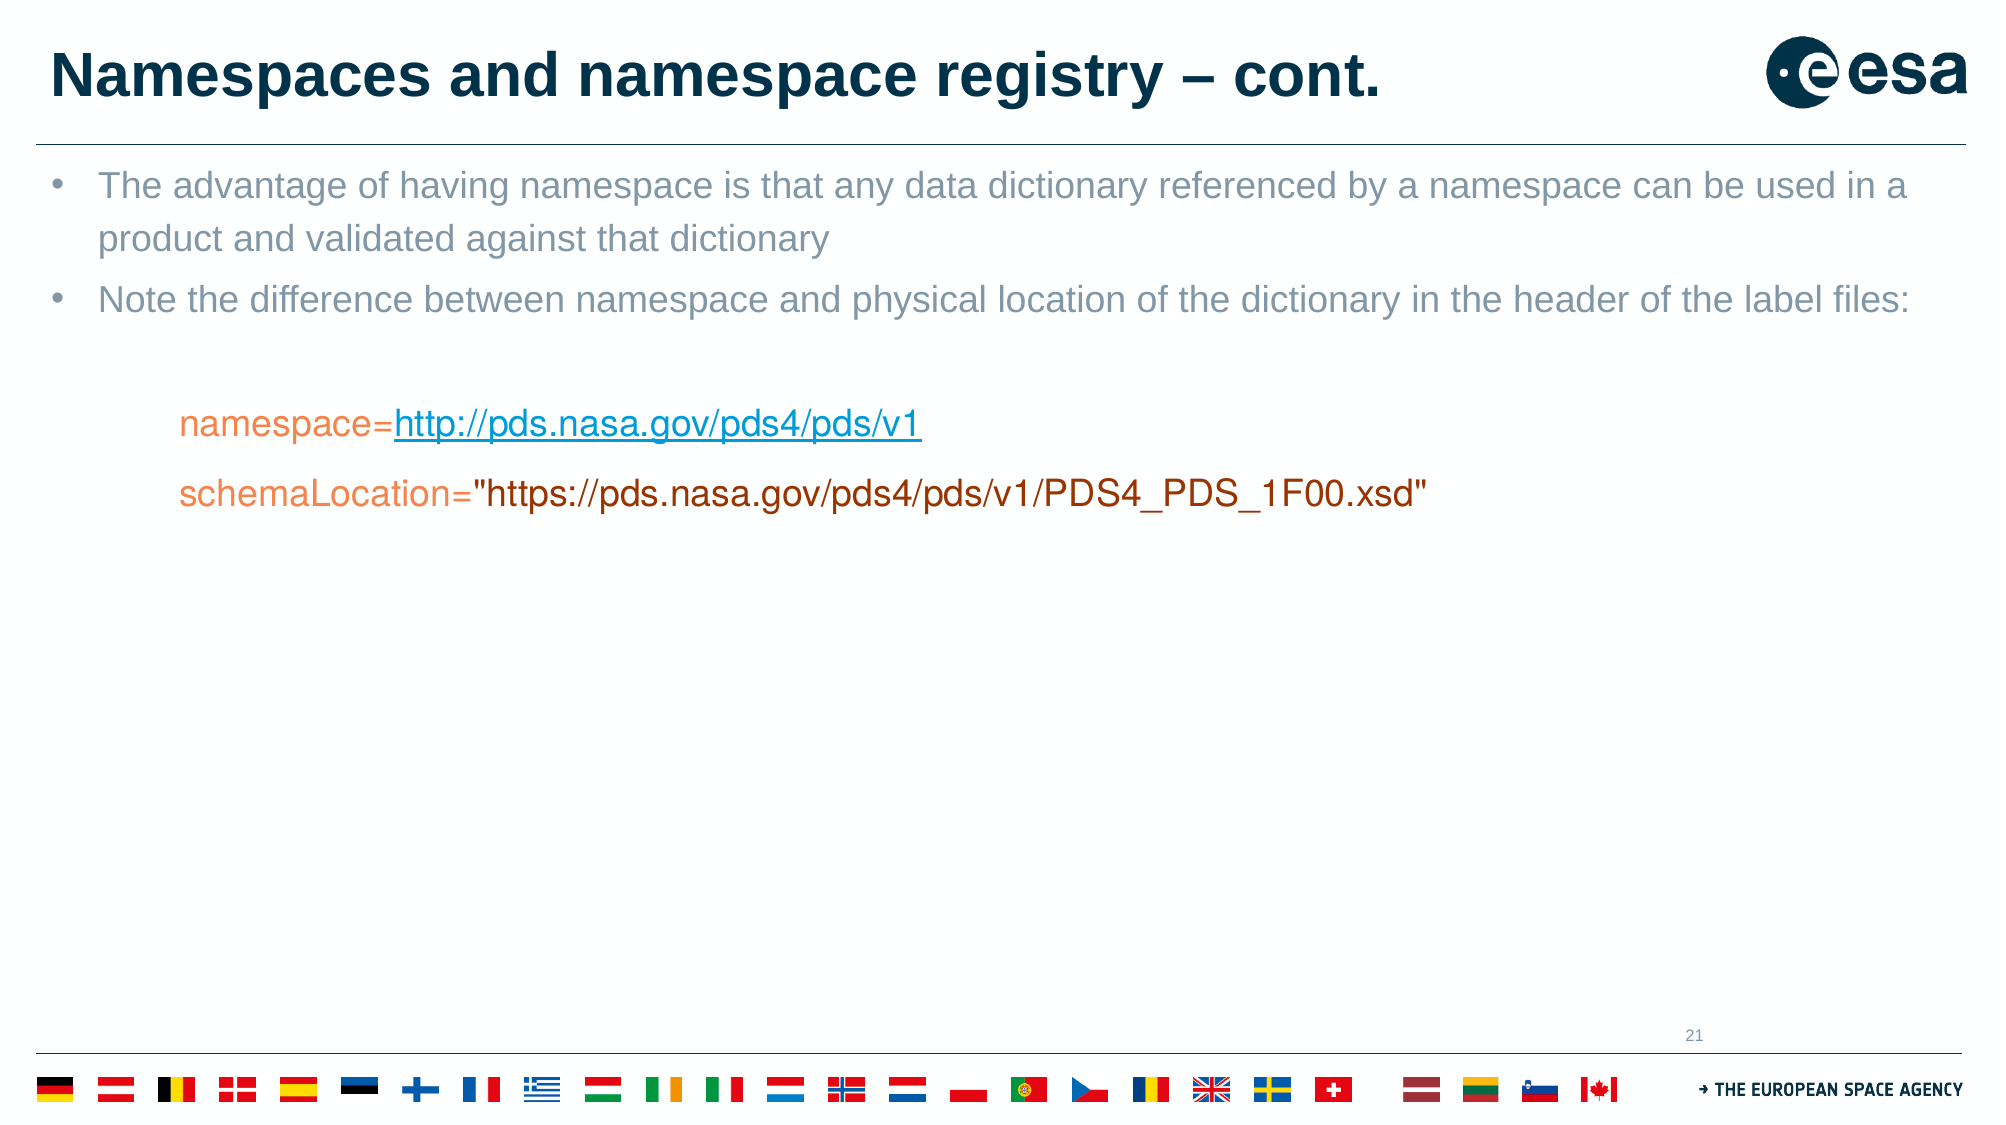

# Namespaces and namespace registry – cont.
The advantage of having namespace is that any data dictionary referenced by a namespace can be used in a product and validated against that dictionary
Note the difference between namespace and physical location of the dictionary in the header of the label files:

namespace=http://pds.nasa.gov/pds4/pds/v1
schemaLocation="https://pds.nasa.gov/pds4/pds/v1/PDS4_PDS_1F00.xsd"